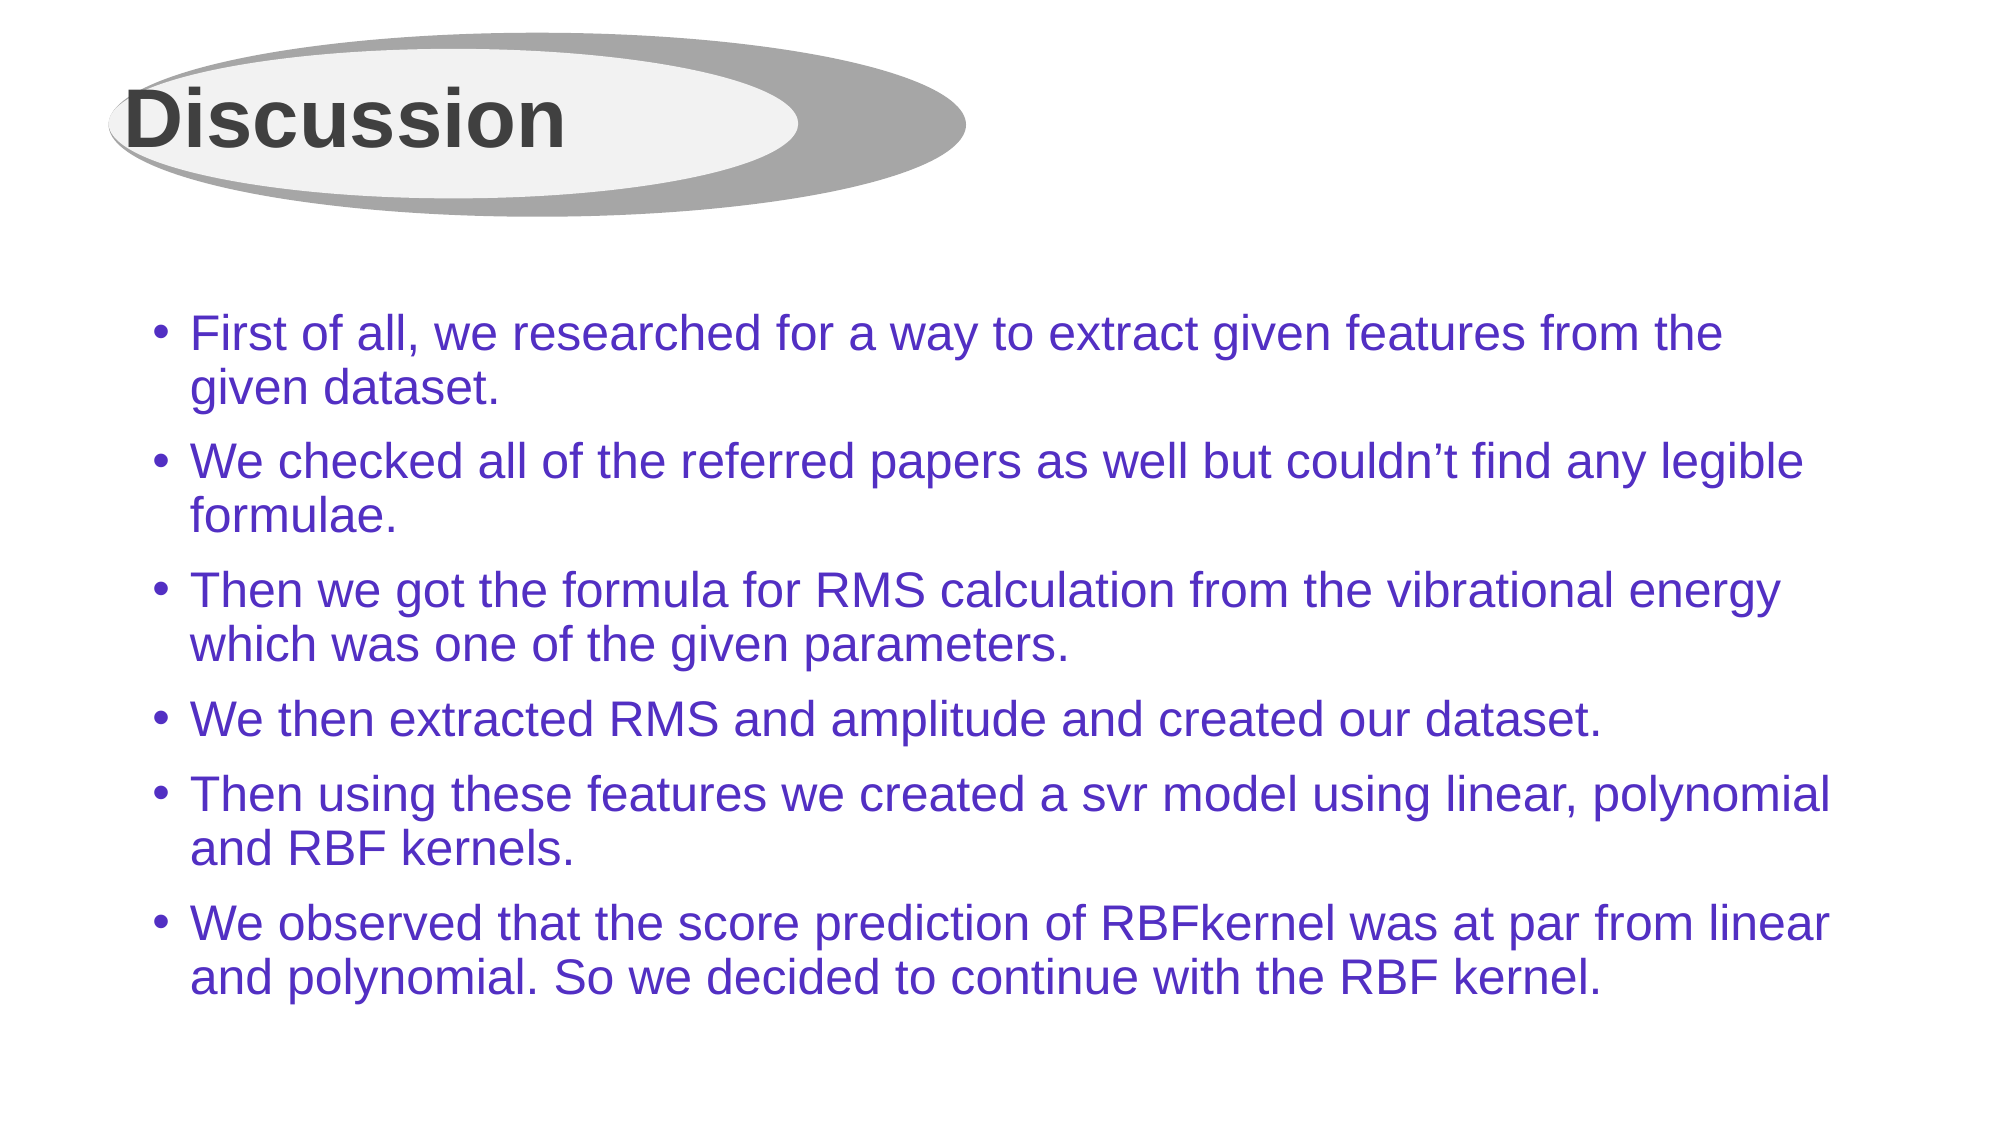

# Discussion
First of all, we researched for a way to extract given features from the given dataset.
We checked all of the referred papers as well but couldn’t find any legible formulae.
Then we got the formula for RMS calculation from the vibrational energy which was one of the given parameters.
We then extracted RMS and amplitude and created our dataset.
Then using these features we created a svr model using linear, polynomial and RBF kernels.
We observed that the score prediction of RBFkernel was at par from linear and polynomial. So we decided to continue with the RBF kernel.